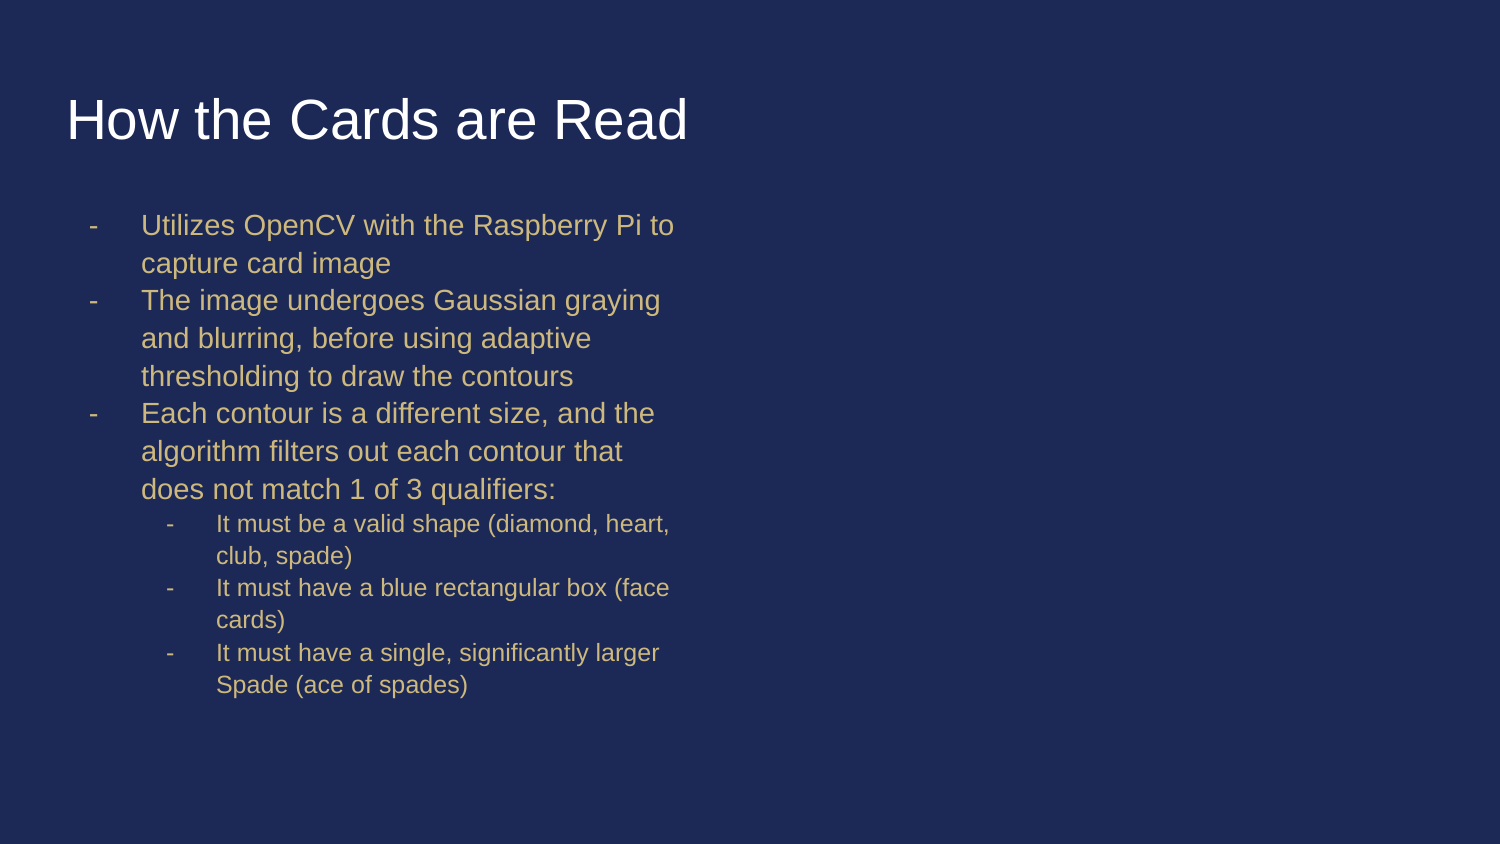

# How the Cards are Read
Utilizes OpenCV with the Raspberry Pi to capture card image
The image undergoes Gaussian graying and blurring, before using adaptive thresholding to draw the contours
Each contour is a different size, and the algorithm filters out each contour that does not match 1 of 3 qualifiers:
It must be a valid shape (diamond, heart, club, spade)
It must have a blue rectangular box (face cards)
It must have a single, significantly larger Spade (ace of spades)